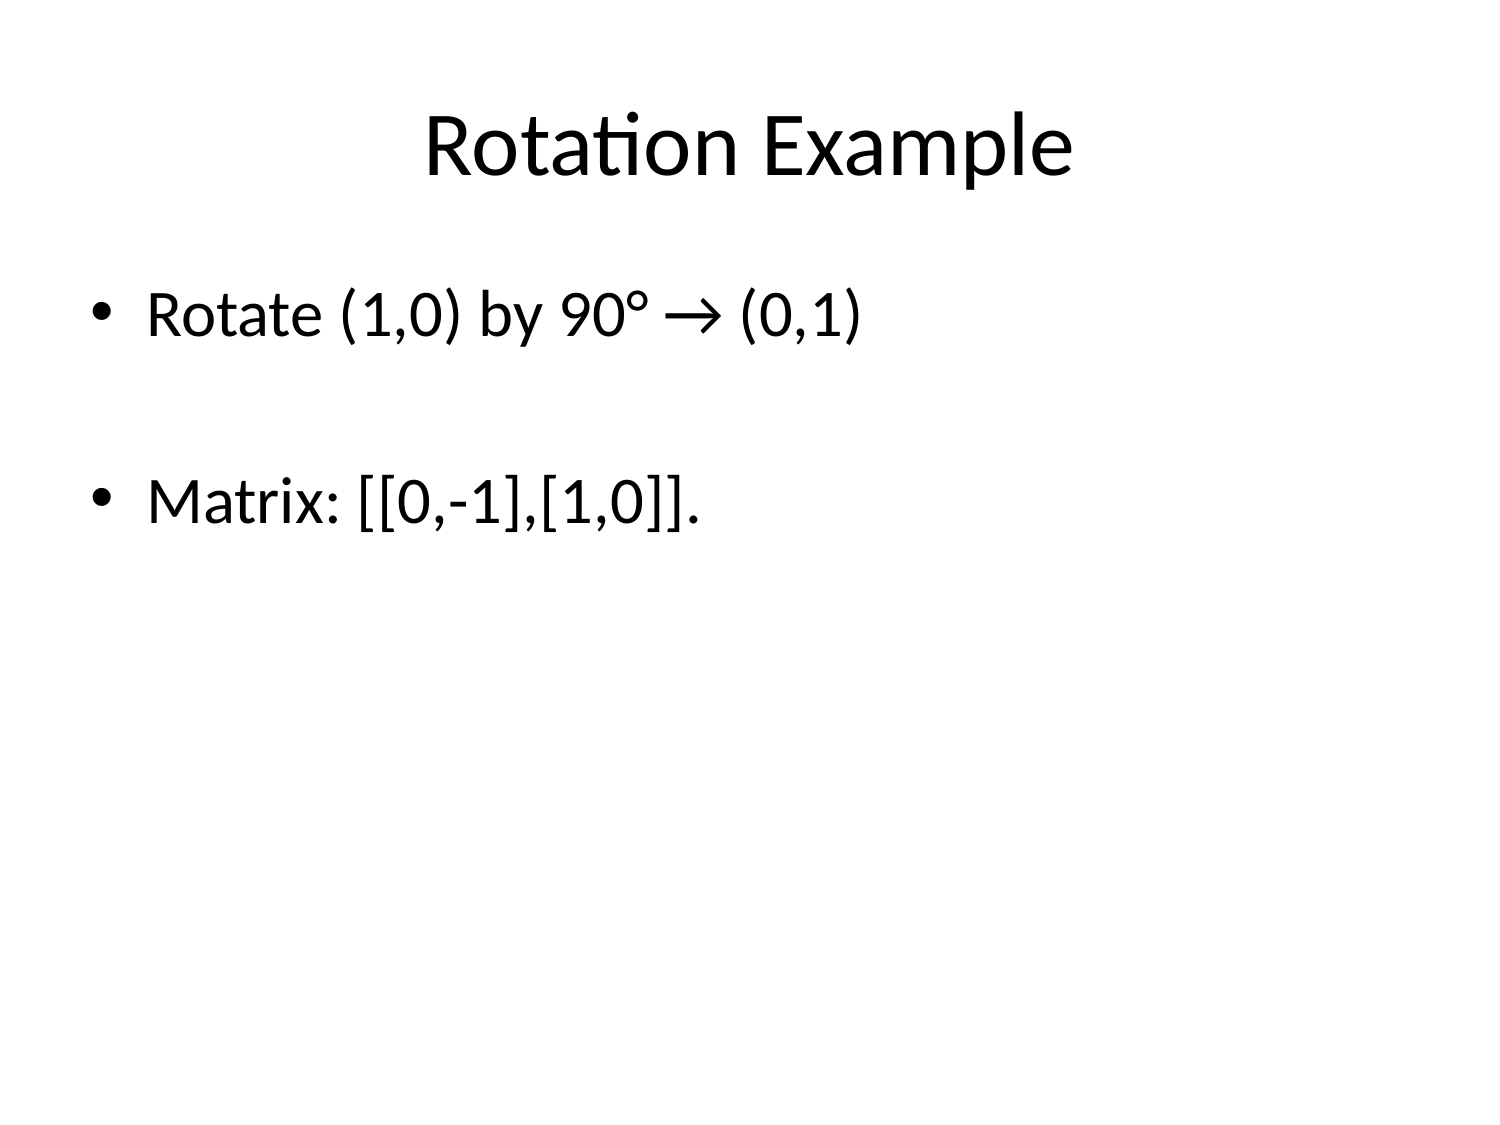

# Rotation Example
Rotate (1,0) by 90° → (0,1)

Matrix: [[0,-1],[1,0]].